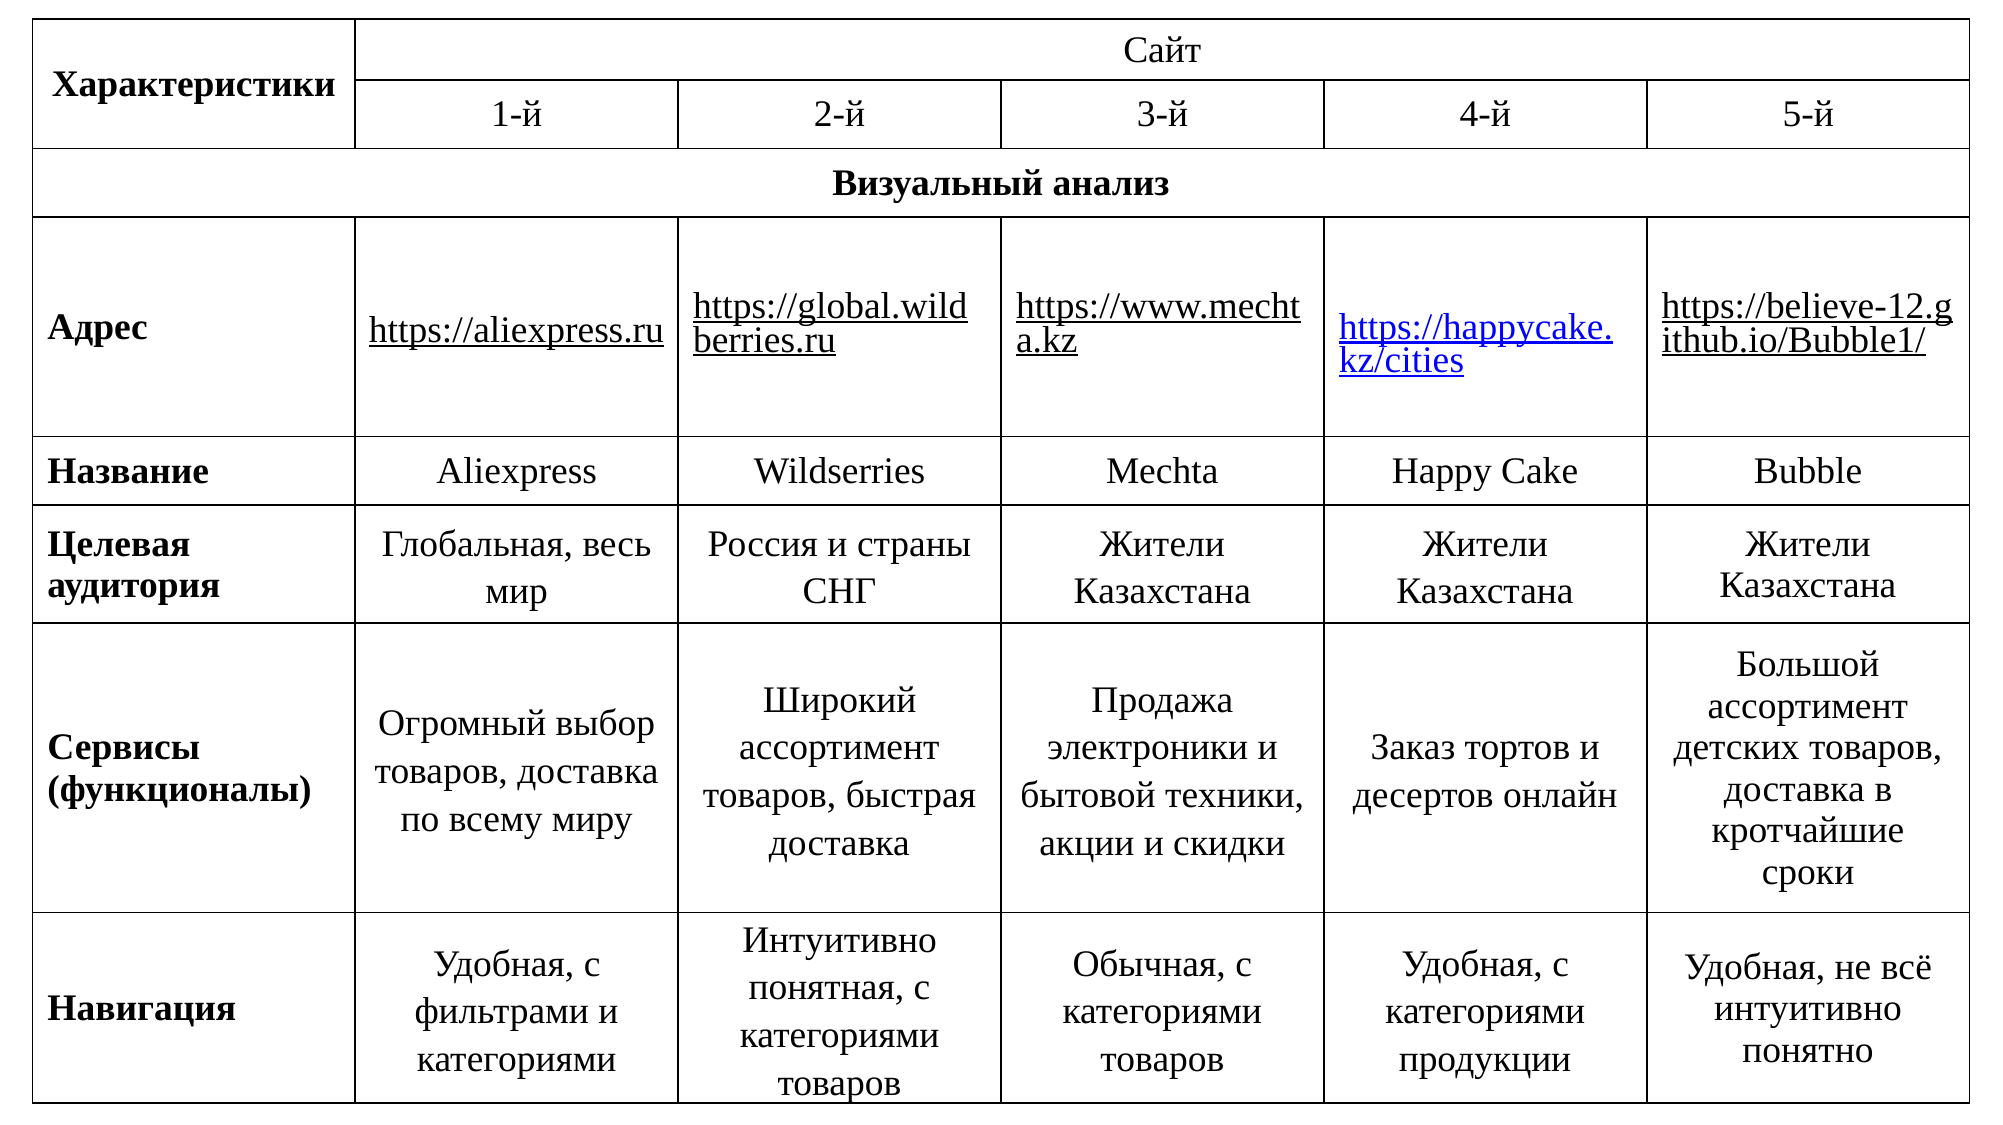

| Характеристики | Сайт |  |  |  |  |
| --- | --- | --- | --- | --- | --- |
|  | 1-й | 2-й | 3-й | 4-й | 5-й |
| Визуальный анализ |  |  |  |  |  |
| Адрес | https://aliexpress.ru | https://global.wildberries.ru | https://www.mechta.kz | https://happycake.kz/cities | https://believe-12.github.io/Bubble1/ |
| Название | Aliexpress | Wildserries | Mechta | Happy Cake | Bubble |
| Целевая аудитория | Глобальная, весь мир | Россия и страны СНГ | Жители Казахстана | Жители Казахстана | Жители Казахстана |
| Сервисы (функционалы) | Огромный выбор товаров, доставка по всему миру | Широкий ассортимент товаров, быстрая доставка | Продажа электроники и бытовой техники, акции и скидки | Заказ тортов и десертов онлайн | Большой ассортимент детских товаров, доставка в кротчайшие сроки |
| Навигация | Удобная, с фильтрами и категориями | Интуитивно понятная, с категориями товаров | Обычная, с категориями товаров | Удобная, с категориями продукции | Удобная, не всё интуитивно понятно |